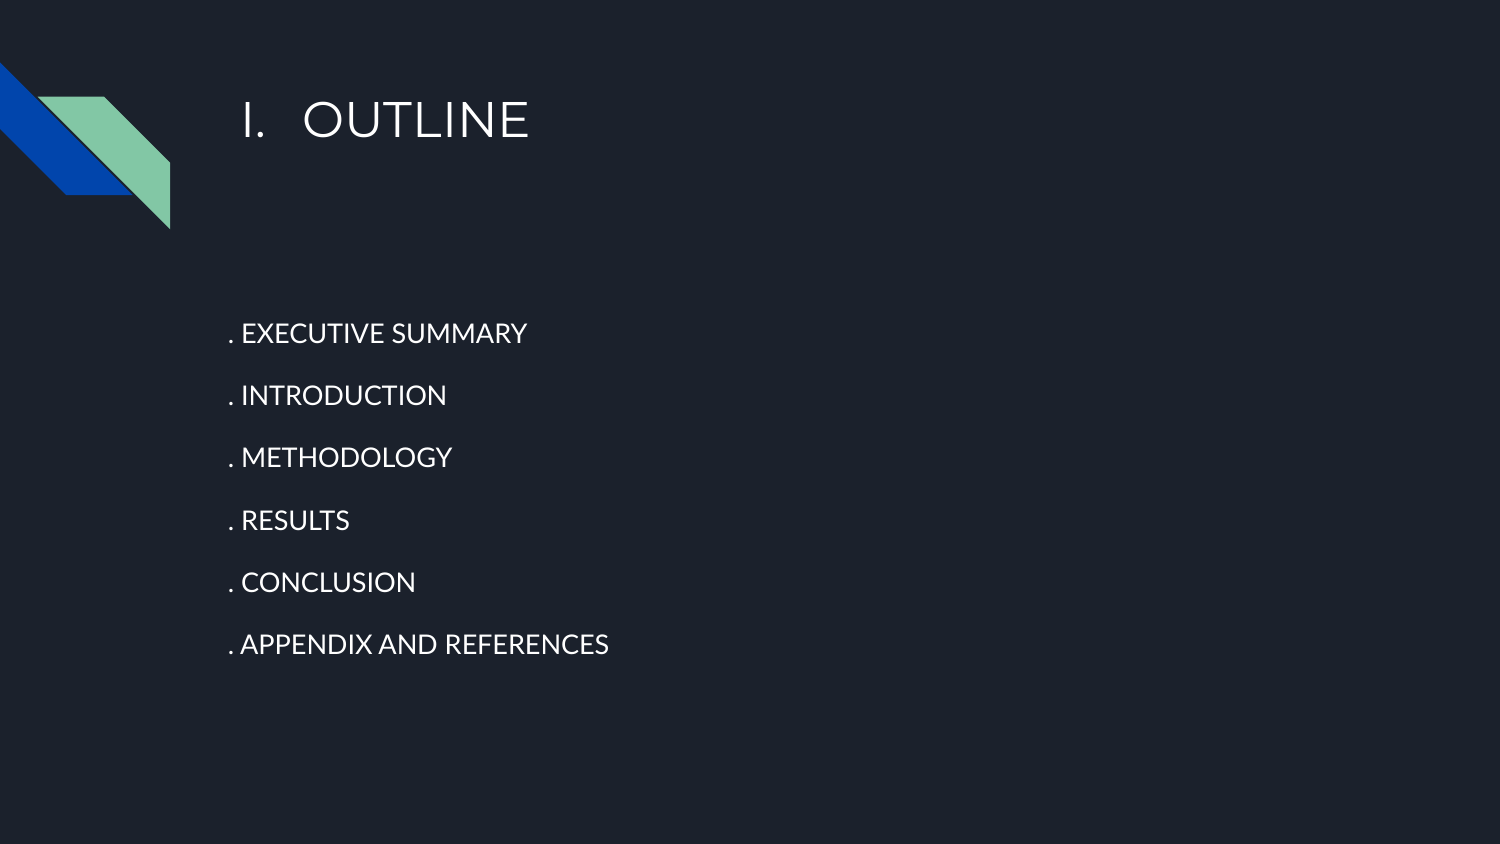

# OUTLINE
. EXECUTIVE SUMMARY
. INTRODUCTION
. METHODOLOGY
. RESULTS
. CONCLUSION
. APPENDIX AND REFERENCES